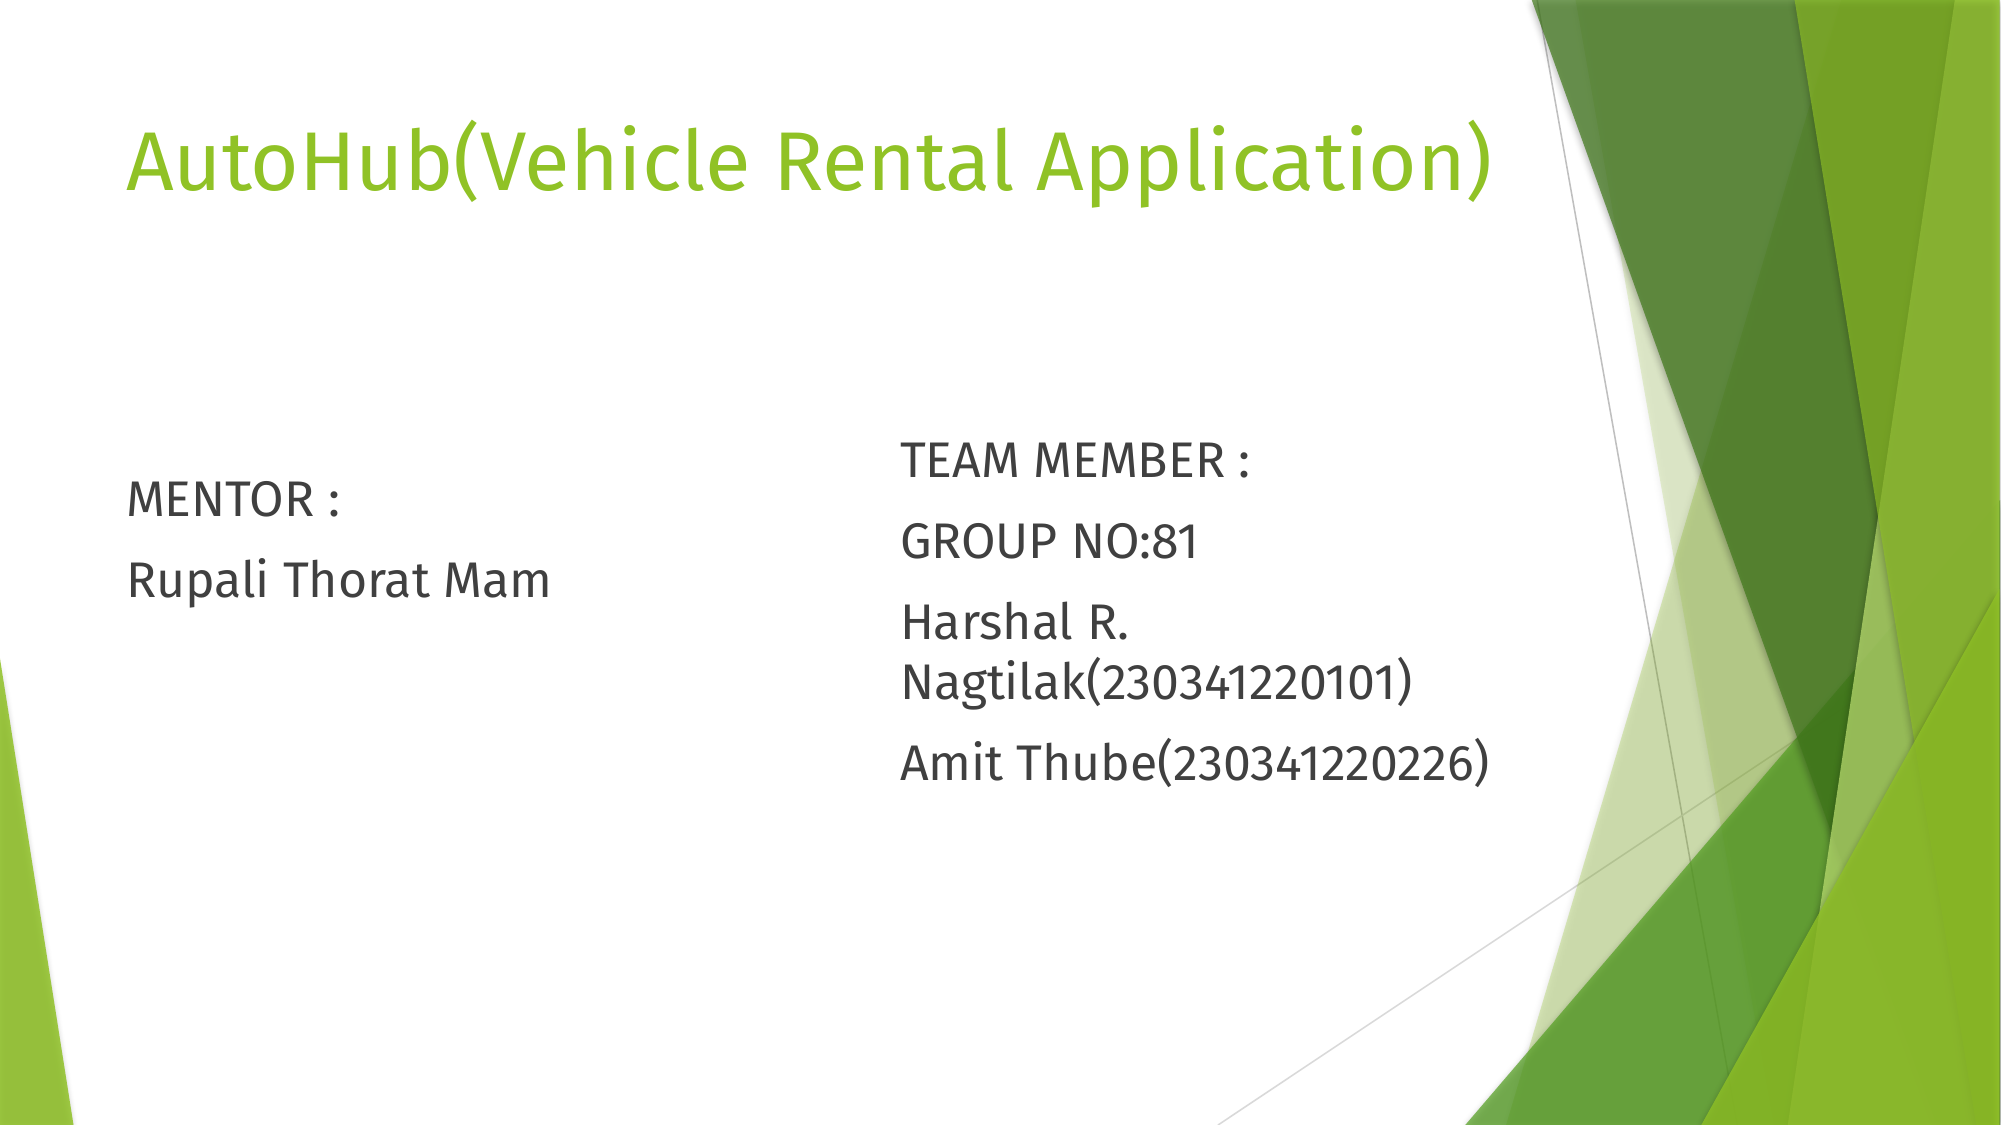

# AutoHub(Vehicle Rental Application)
TEAM MEMBER :
GROUP NO:81
Harshal R. Nagtilak(230341220101)
Amit Thube(230341220226)

MENTOR :
Rupali Thorat Mam